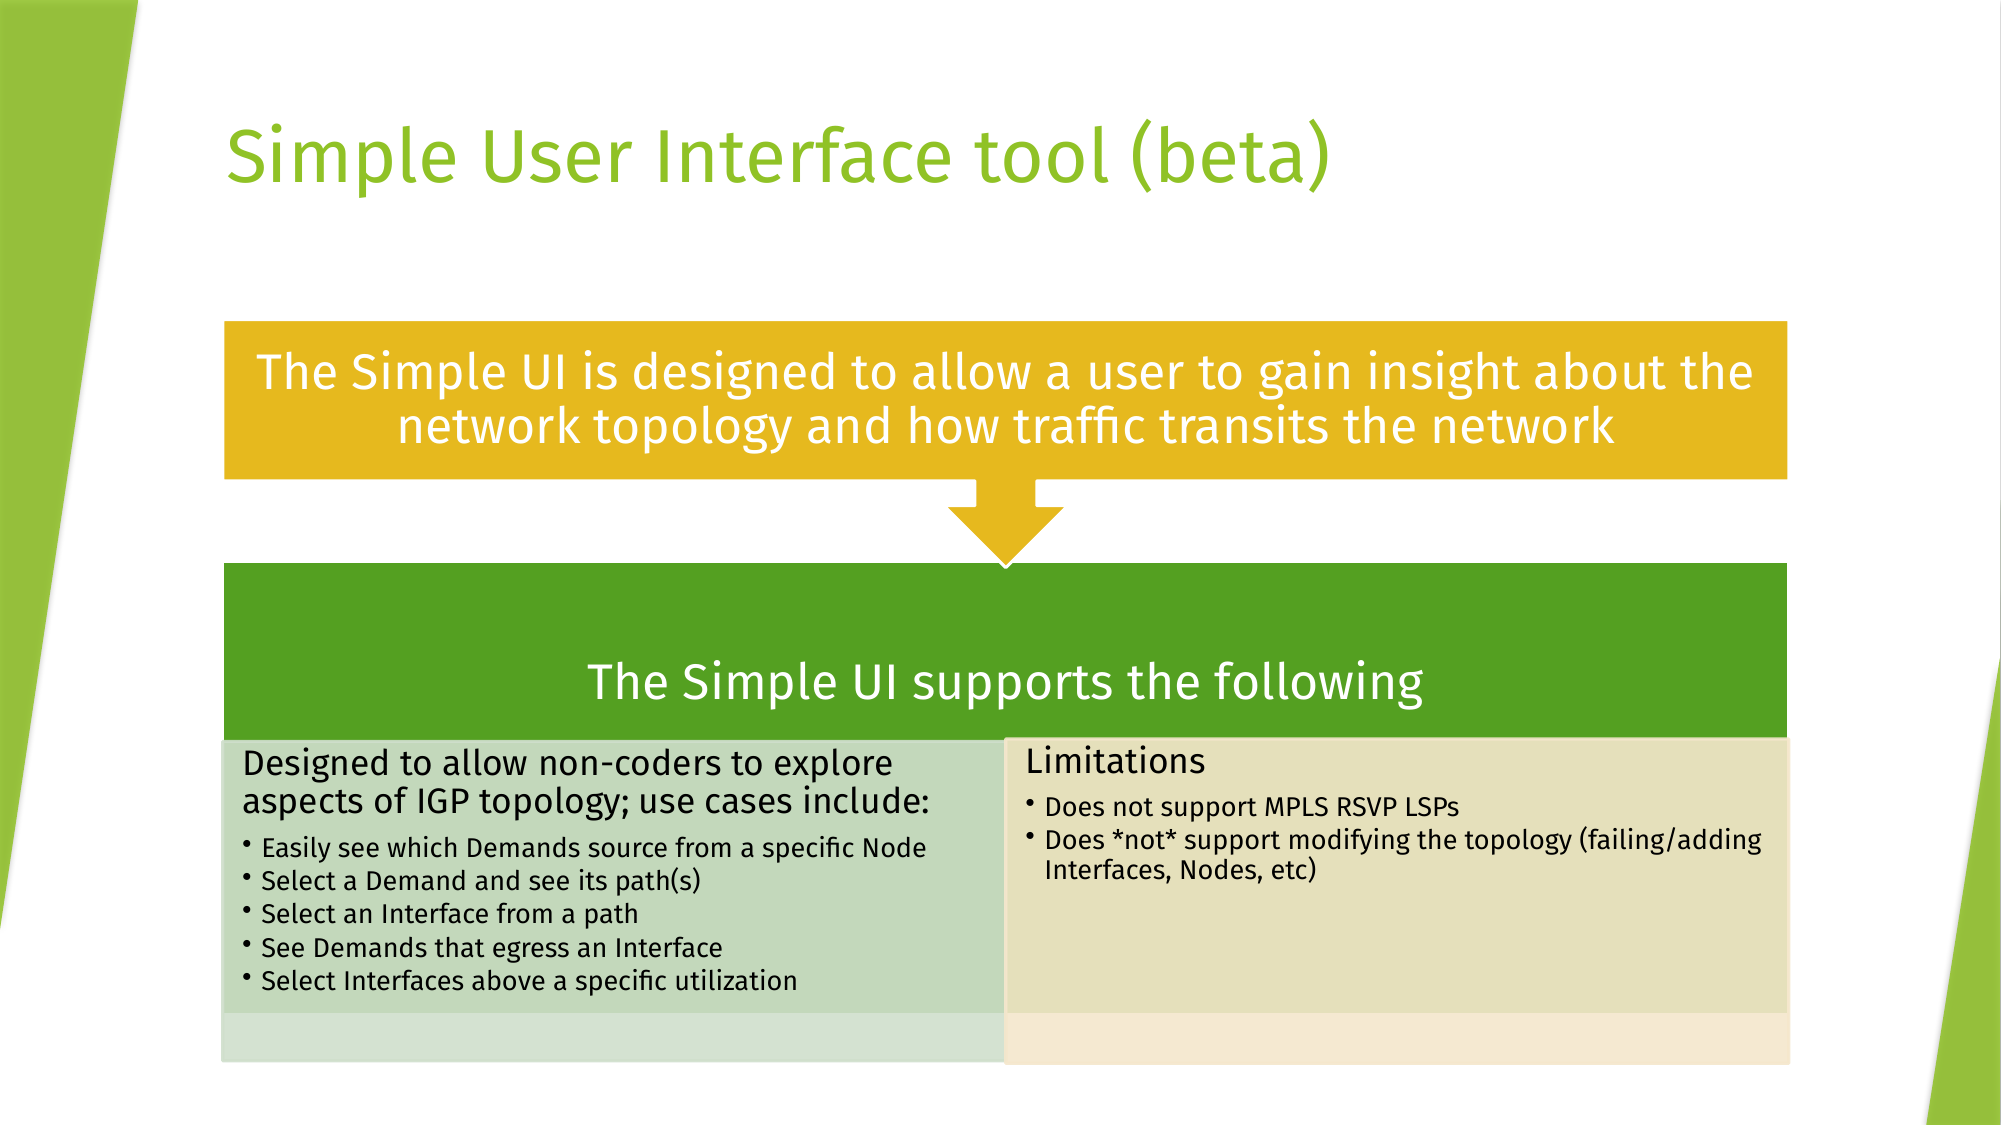

# Simple User Interface tool (beta)
The Simple UI supports the following
Designed to allow non-coders to explore aspects of IGP topology; use cases include:
Easily see which Demands source from a specific Node
Select a Demand and see its path(s)
Select an Interface from a path
See Demands that egress an Interface
Select Interfaces above a specific utilization
Limitations
Does not support MPLS RSVP LSPs
Does *not* support modifying the topology (failing/adding Interfaces, Nodes, etc)
The Simple UI is designed to allow a user to gain insight about the network topology and how traffic transits the network